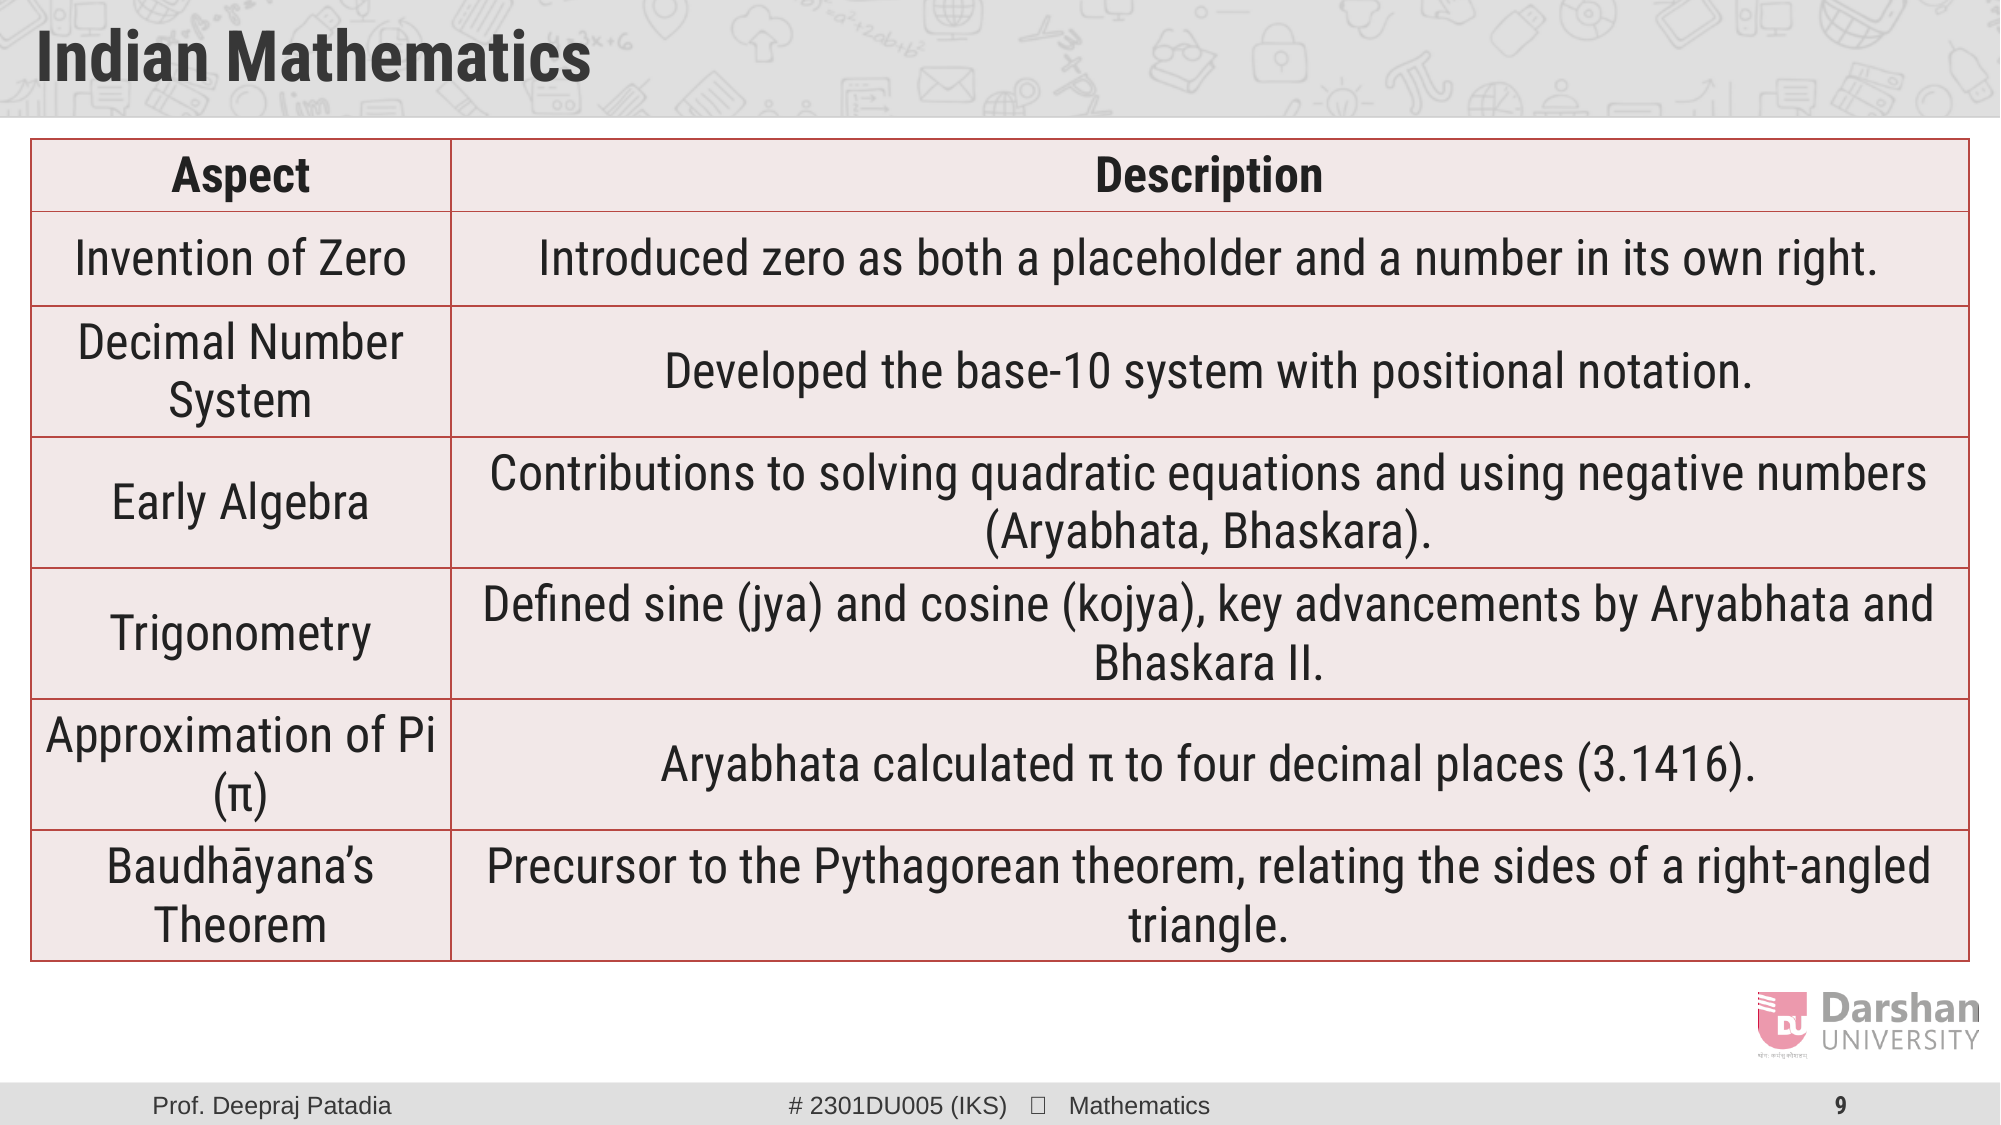

# Indian Mathematics
| Aspect | Description |
| --- | --- |
| Invention of Zero | Introduced zero as both a placeholder and a number in its own right. |
| Decimal Number System | Developed the base-10 system with positional notation. |
| Early Algebra | Contributions to solving quadratic equations and using negative numbers (Aryabhata, Bhaskara). |
| Trigonometry | Defined sine (jya) and cosine (kojya), key advancements by Aryabhata and Bhaskara II. |
| Approximation of Pi (π) | Aryabhata calculated π to four decimal places (3.1416). |
| Baudhāyana’s Theorem | Precursor to the Pythagorean theorem, relating the sides of a right-angled triangle. |